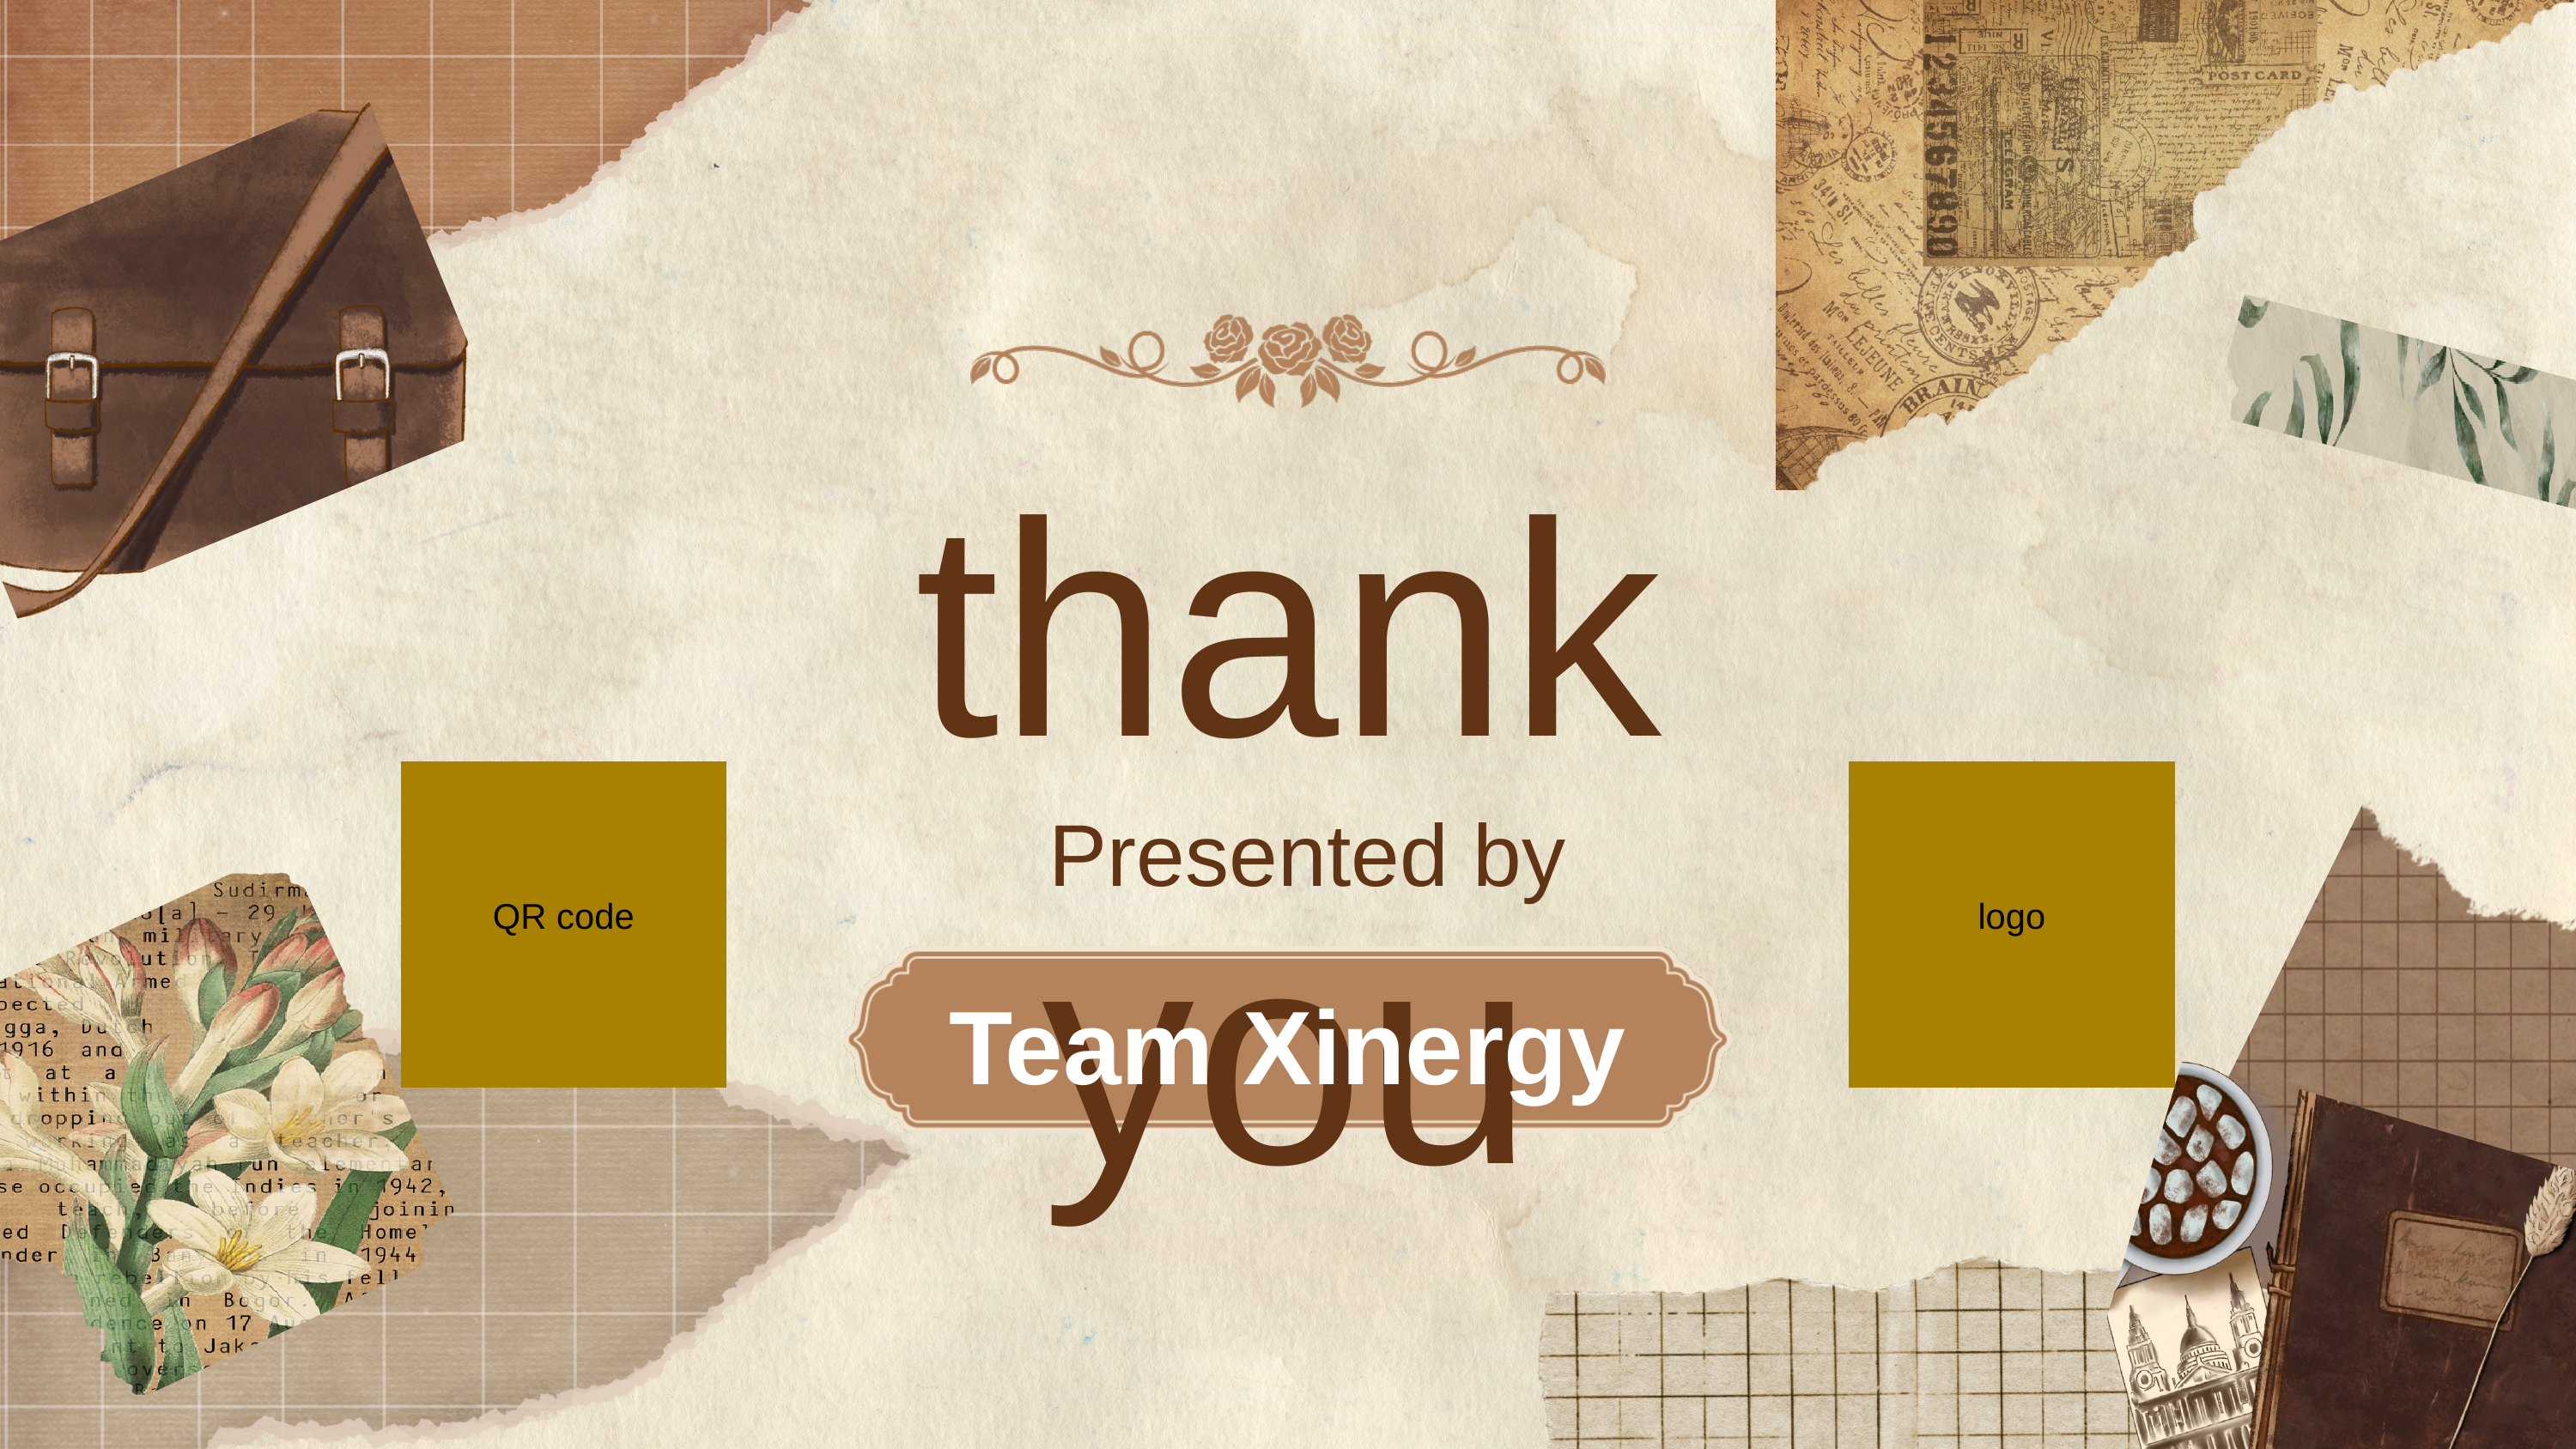

thank you

QR code

logo
Presented by

Team Xinergy